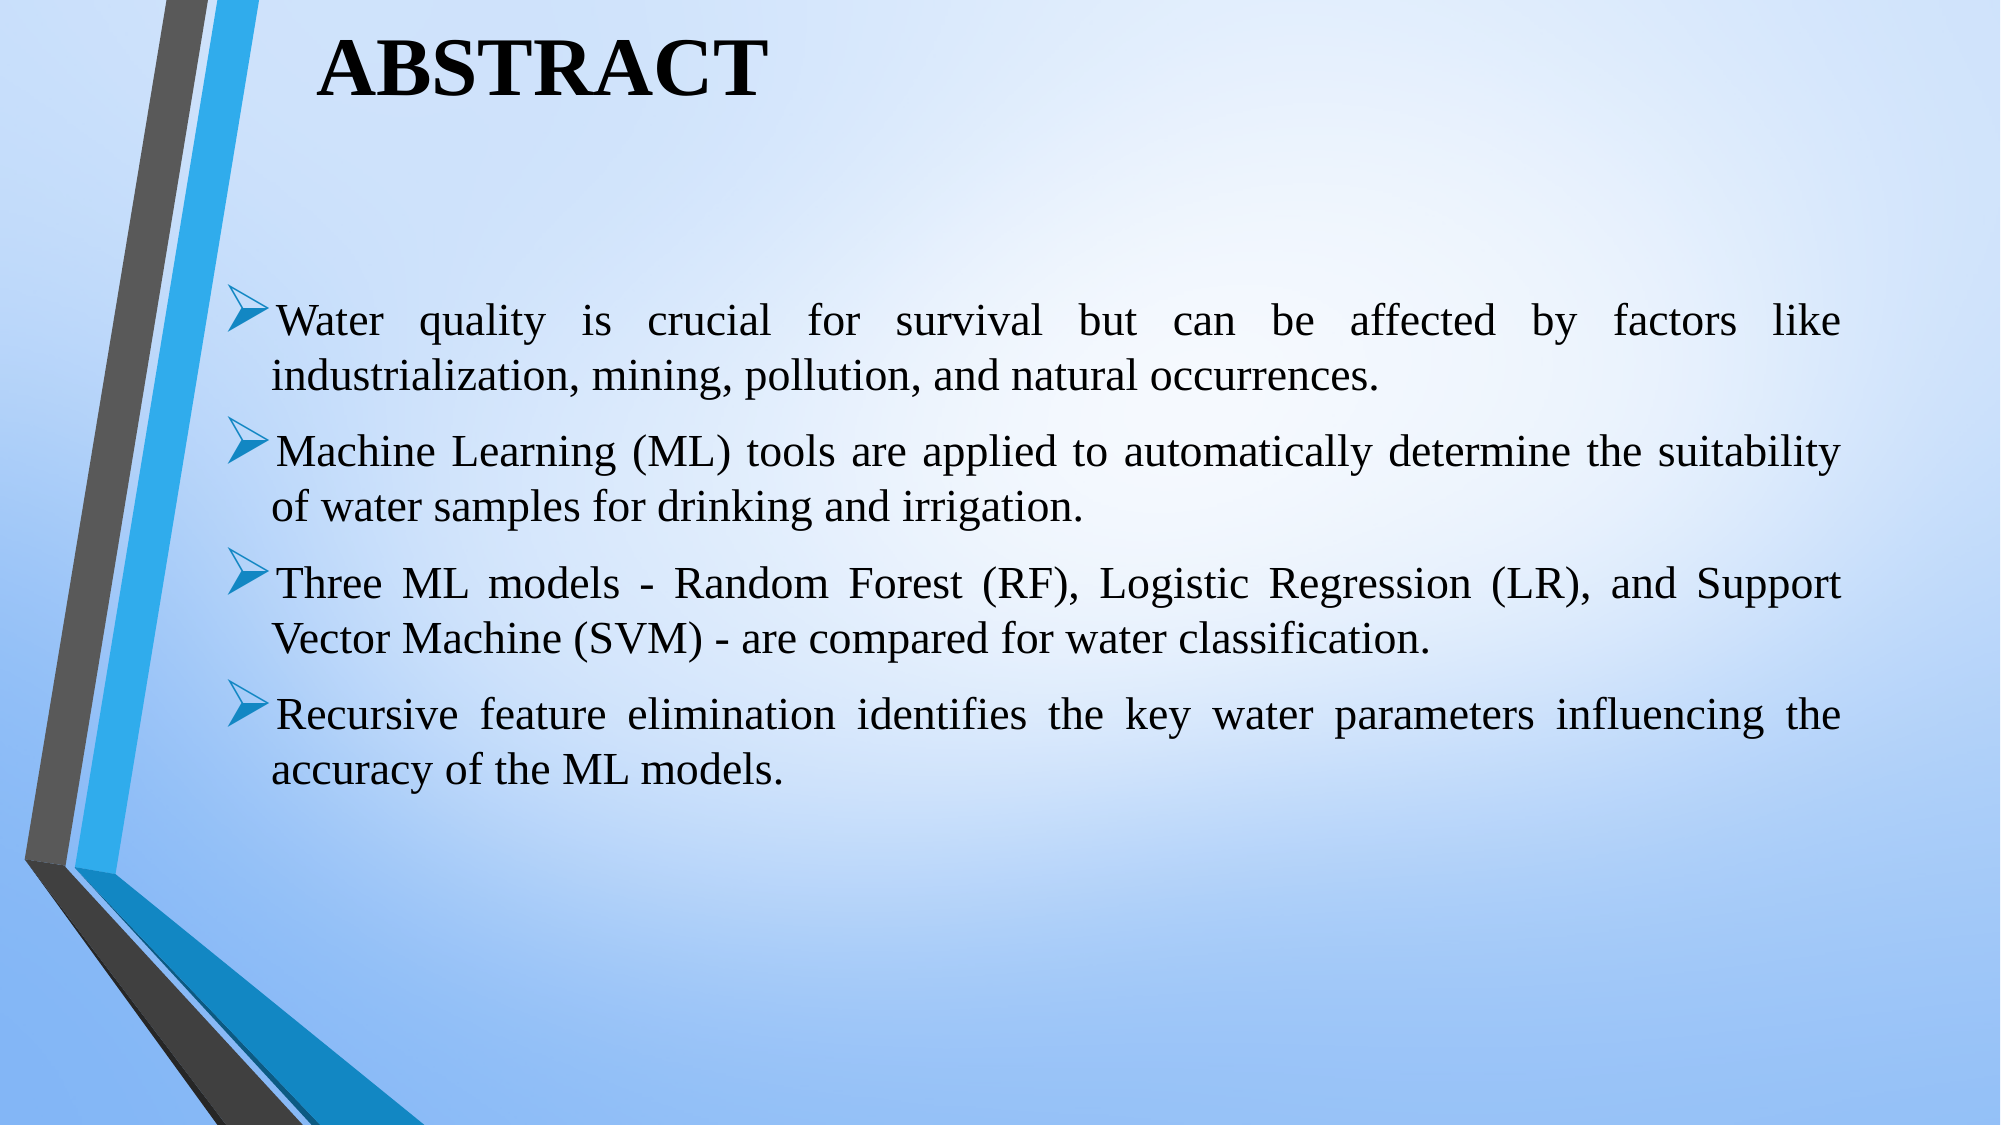

# ABSTRACT
Water quality is crucial for survival but can be affected by factors like industrialization, mining, pollution, and natural occurrences.
Machine Learning (ML) tools are applied to automatically determine the suitability of water samples for drinking and irrigation.
Three ML models - Random Forest (RF), Logistic Regression (LR), and Support Vector Machine (SVM) - are compared for water classification.
Recursive feature elimination identifies the key water parameters influencing the accuracy of the ML models.